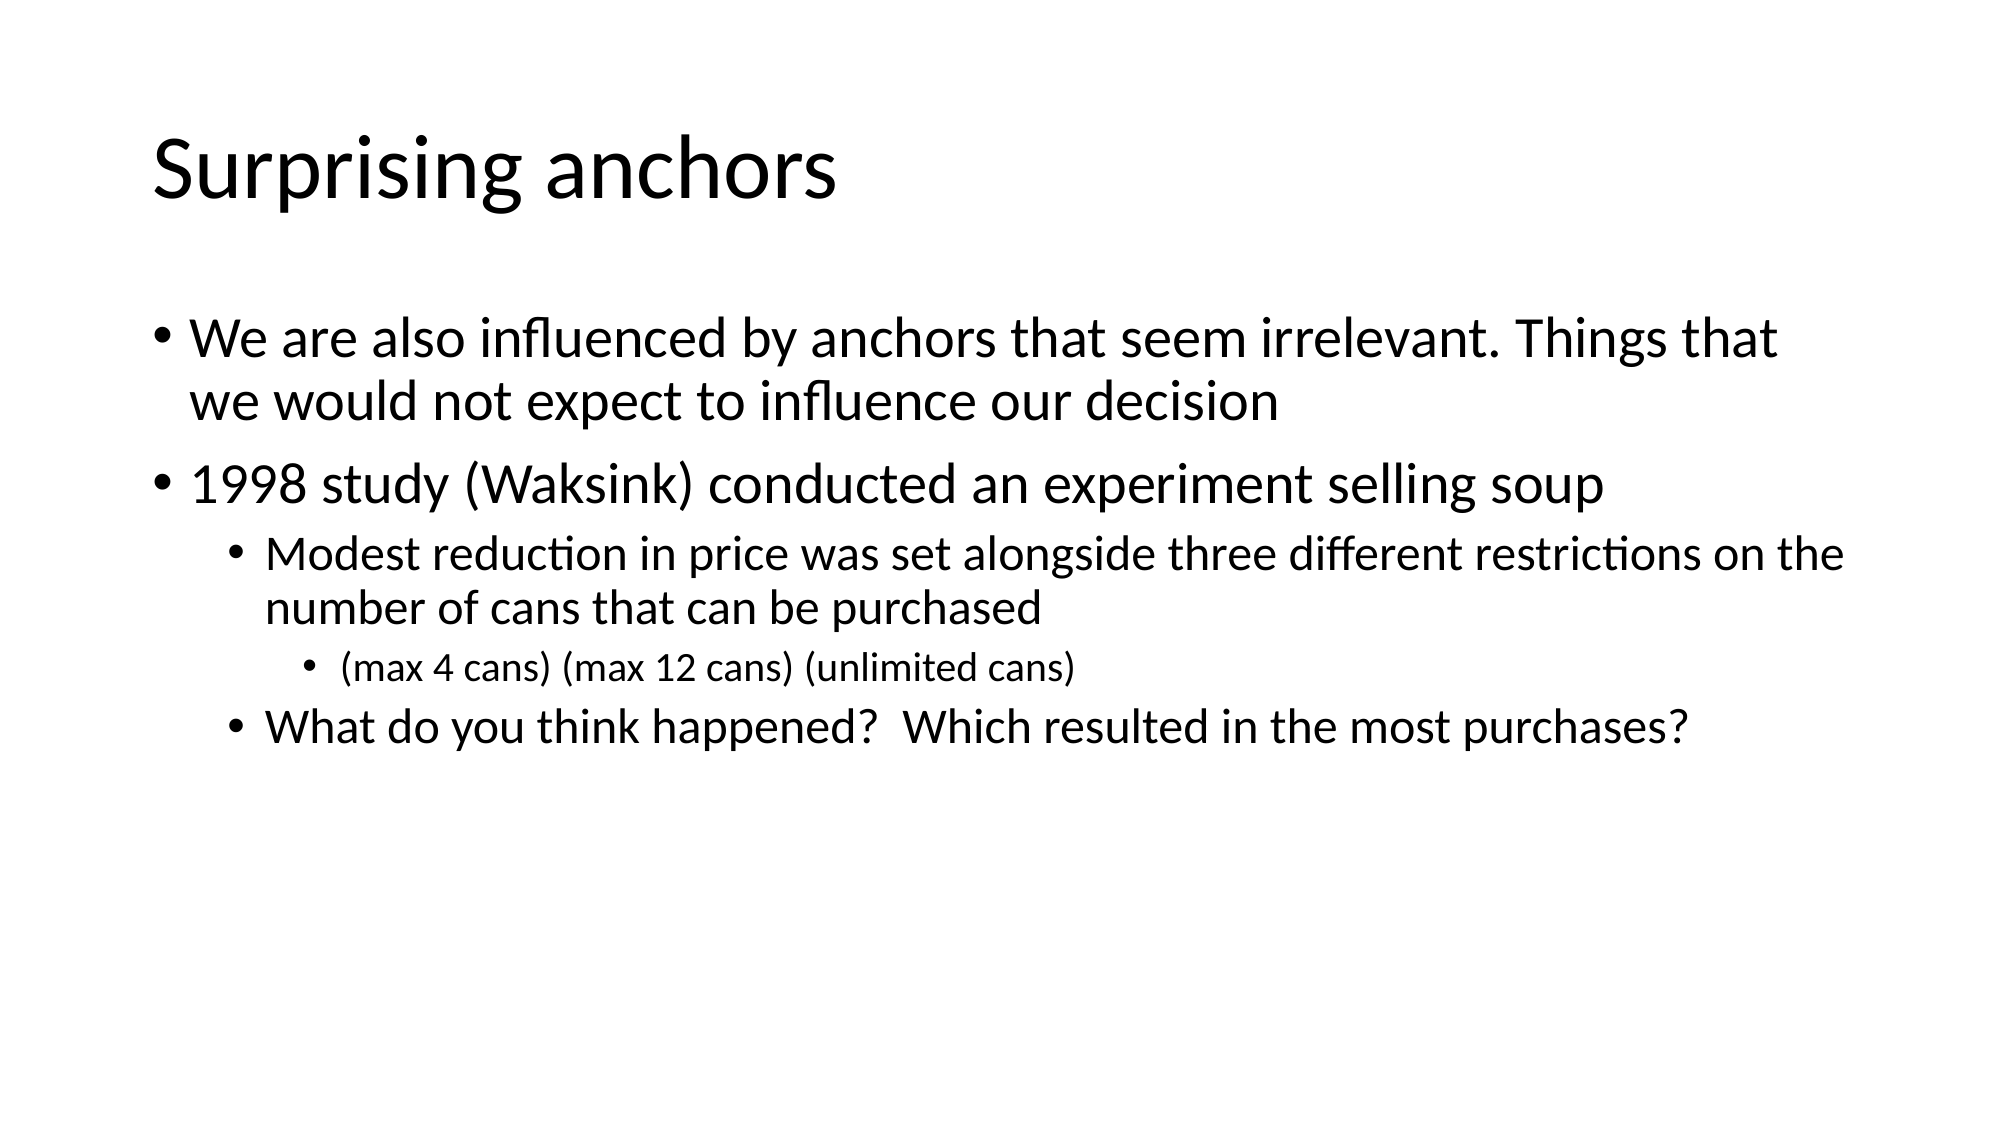

# Surprising anchors
We are also influenced by anchors that seem irrelevant. Things that we would not expect to influence our decision
1998 study (Waksink) conducted an experiment selling soup
Modest reduction in price was set alongside three different restrictions on the number of cans that can be purchased
(max 4 cans) (max 12 cans) (unlimited cans)
What do you think happened?  Which resulted in the most purchases?